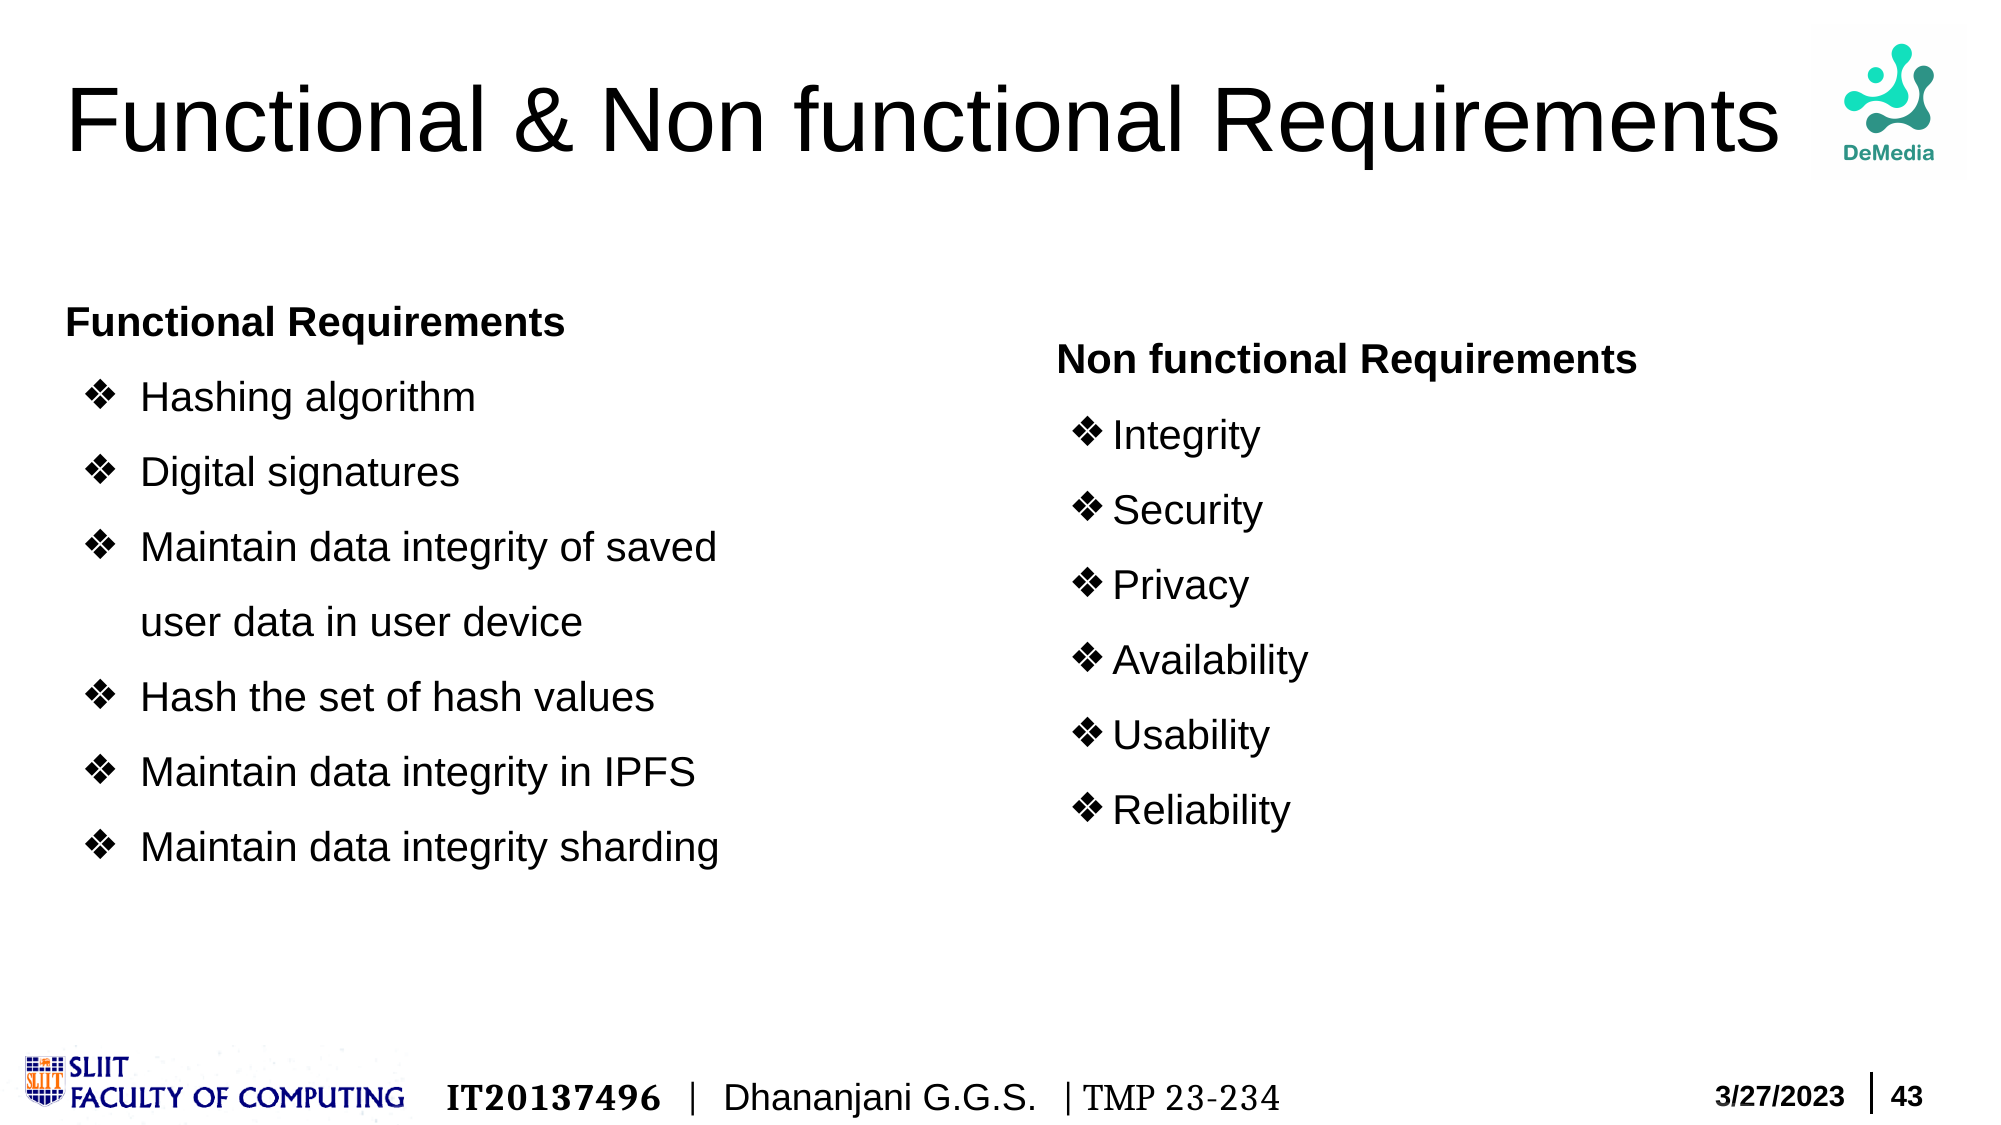

# Functional & Non functional Requirements

Functional Requirements
Hashing algorithm
Digital signatures
Maintain data integrity of saved
user data in user device
Hash the set of hash values
Maintain data integrity in IPFS
Maintain data integrity sharding
Non functional Requirements
Integrity
Security
Privacy
Availability
Usability
Reliability
IT20137496   |   Dhananjani G.G.S.   | TMP 23-234